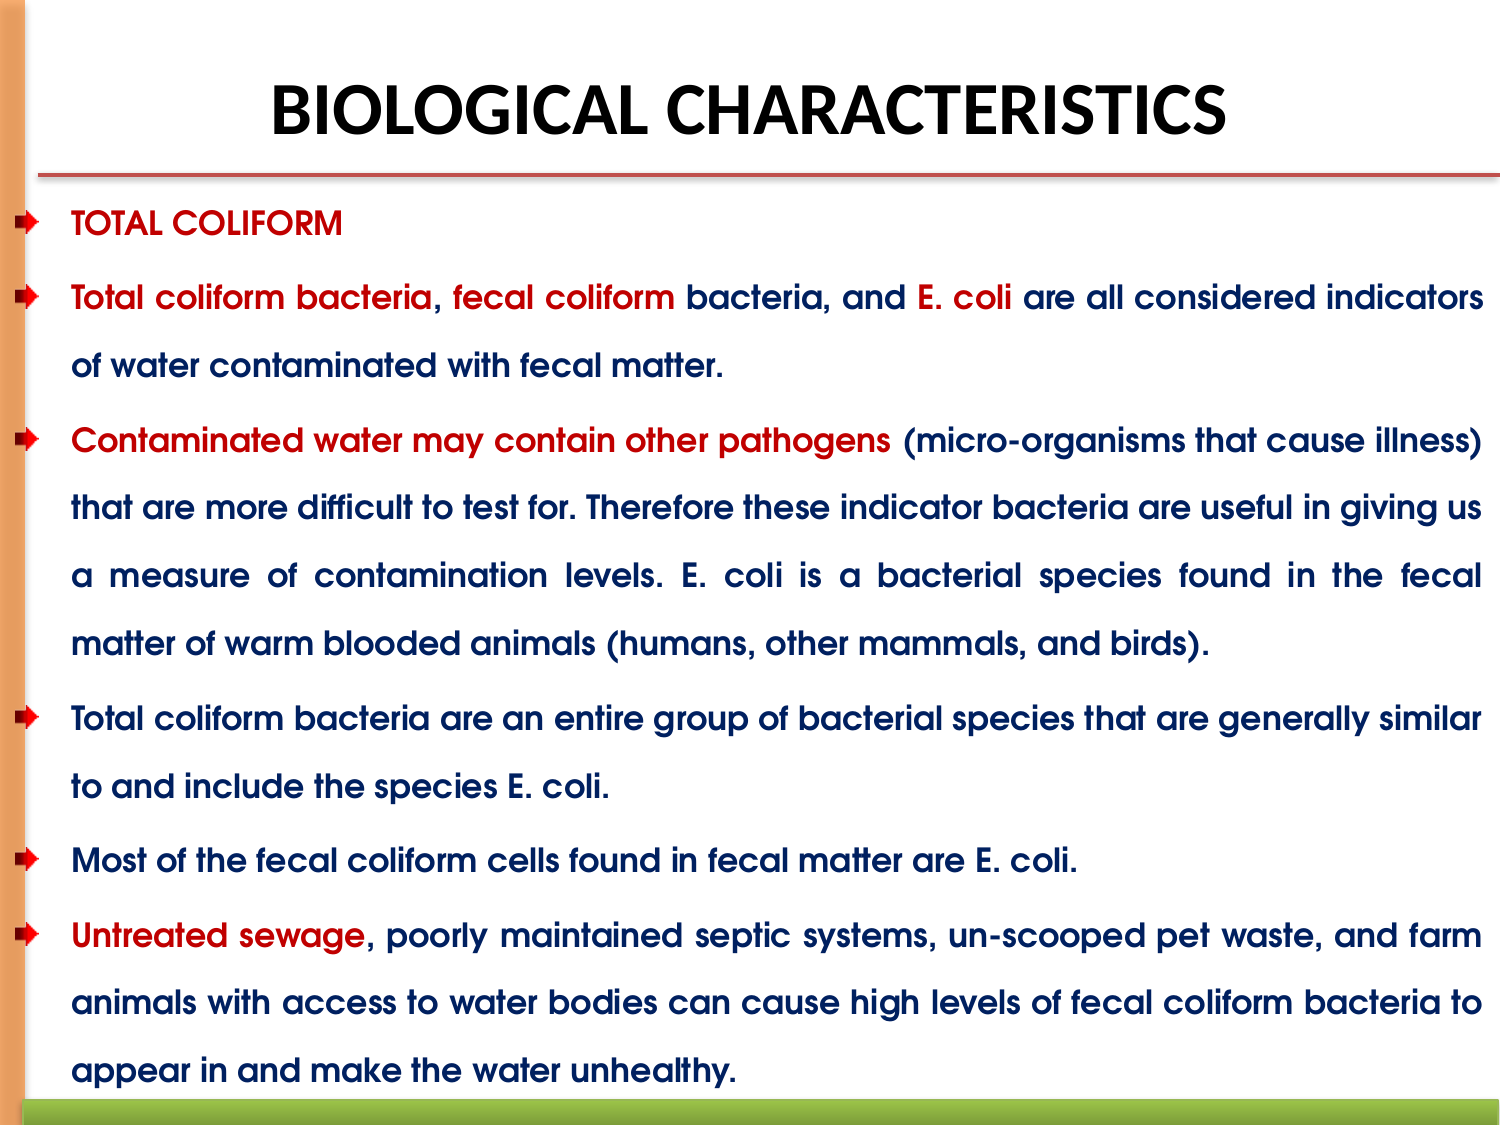

# BIOLOGICAL CHARACTERISTICS
TOTAL COLIFORM
Total coliform bacteria, fecal coliform bacteria, and E. coli are all considered indicators of water contaminated with fecal matter.
Contaminated water may contain other pathogens (micro-organisms that cause illness) that are more difficult to test for. Therefore these indicator bacteria are useful in giving us a measure of contamination levels. E. coli is a bacterial species found in the fecal matter of warm blooded animals (humans, other mammals, and birds).
Total coliform bacteria are an entire group of bacterial species that are generally similar to and include the species E. coli.
Most of the fecal coliform cells found in fecal matter are E. coli.
Untreated sewage, poorly maintained septic systems, un-scooped pet waste, and farm animals with access to water bodies can cause high levels of fecal coliform bacteria to appear in and make the water unhealthy.